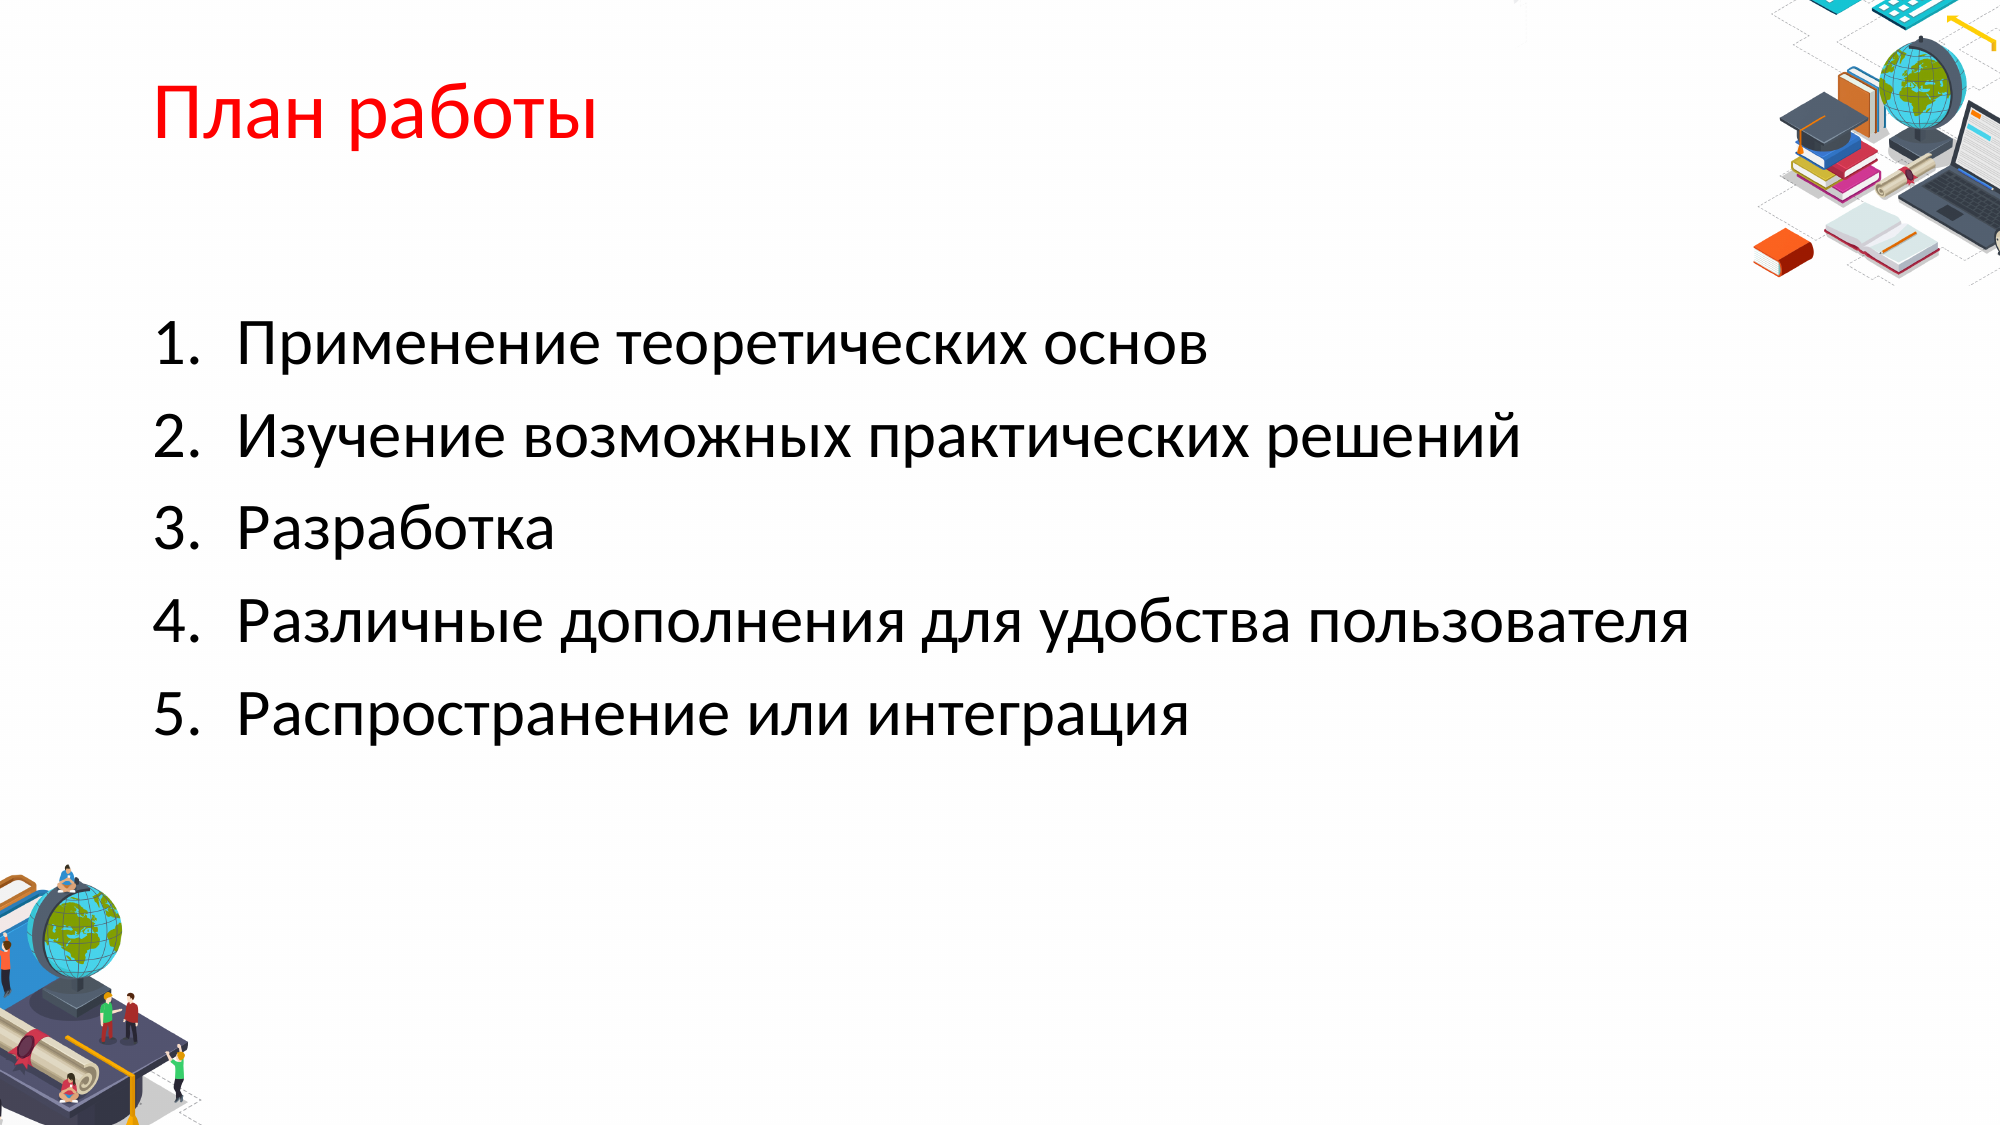

# План работы
Применение теоретических основ
Изучение возможных практических решений
Разработка
Различные дополнения для удобства пользователя
Распространение или интеграция